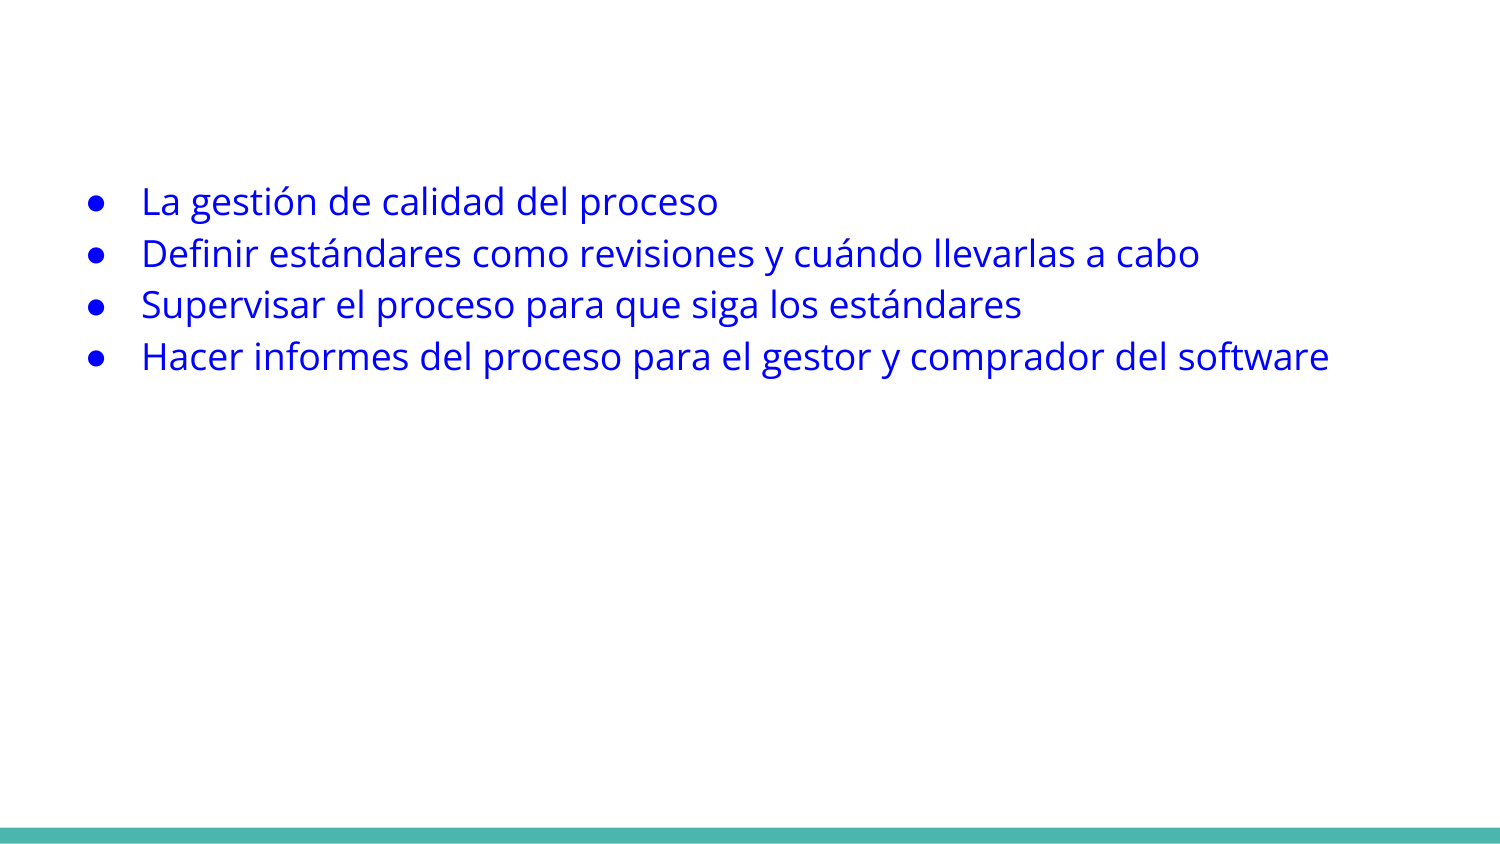

#
La gestión de calidad del proceso
Definir estándares como revisiones y cuándo llevarlas a cabo
Supervisar el proceso para que siga los estándares
Hacer informes del proceso para el gestor y comprador del software